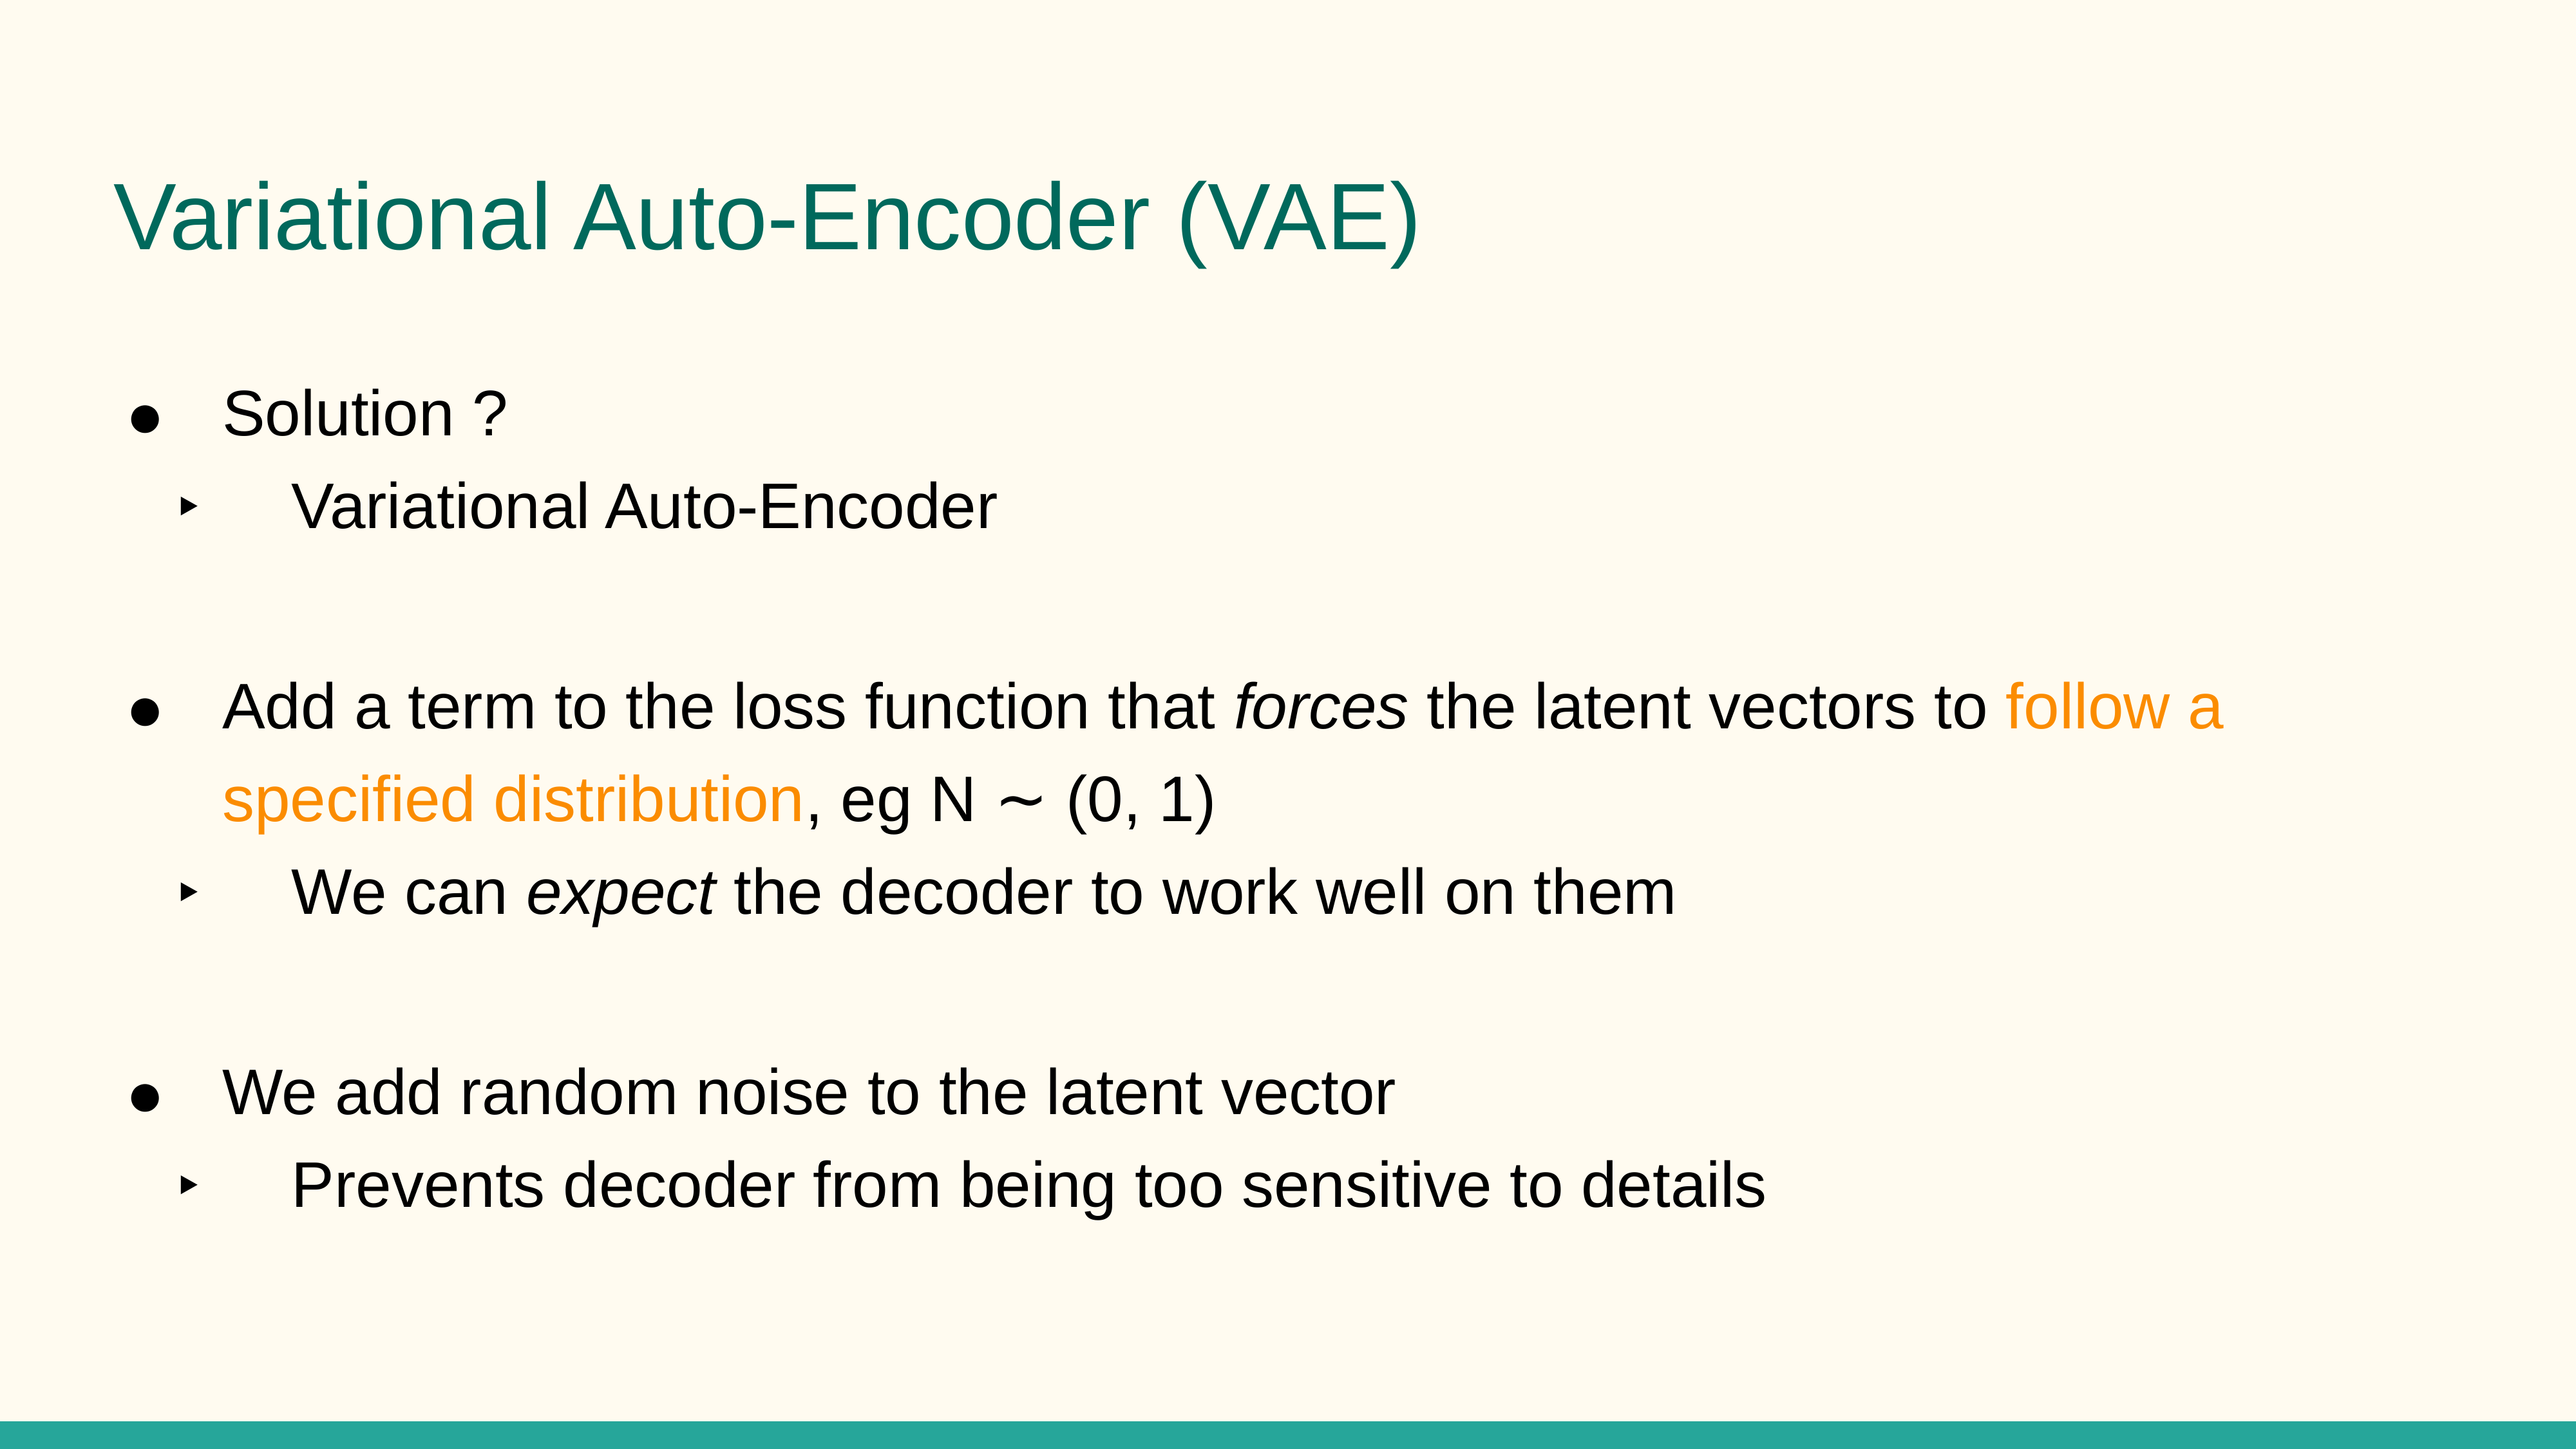

# Variational Auto-Encoder (VAE)
Solution ?
Variational Auto-Encoder

Add a term to the loss function that forces the latent vectors to follow a specified distribution, eg N ∼ (0, 1)
We can expect the decoder to work well on them

We add random noise to the latent vector
Prevents decoder from being too sensitive to details
12